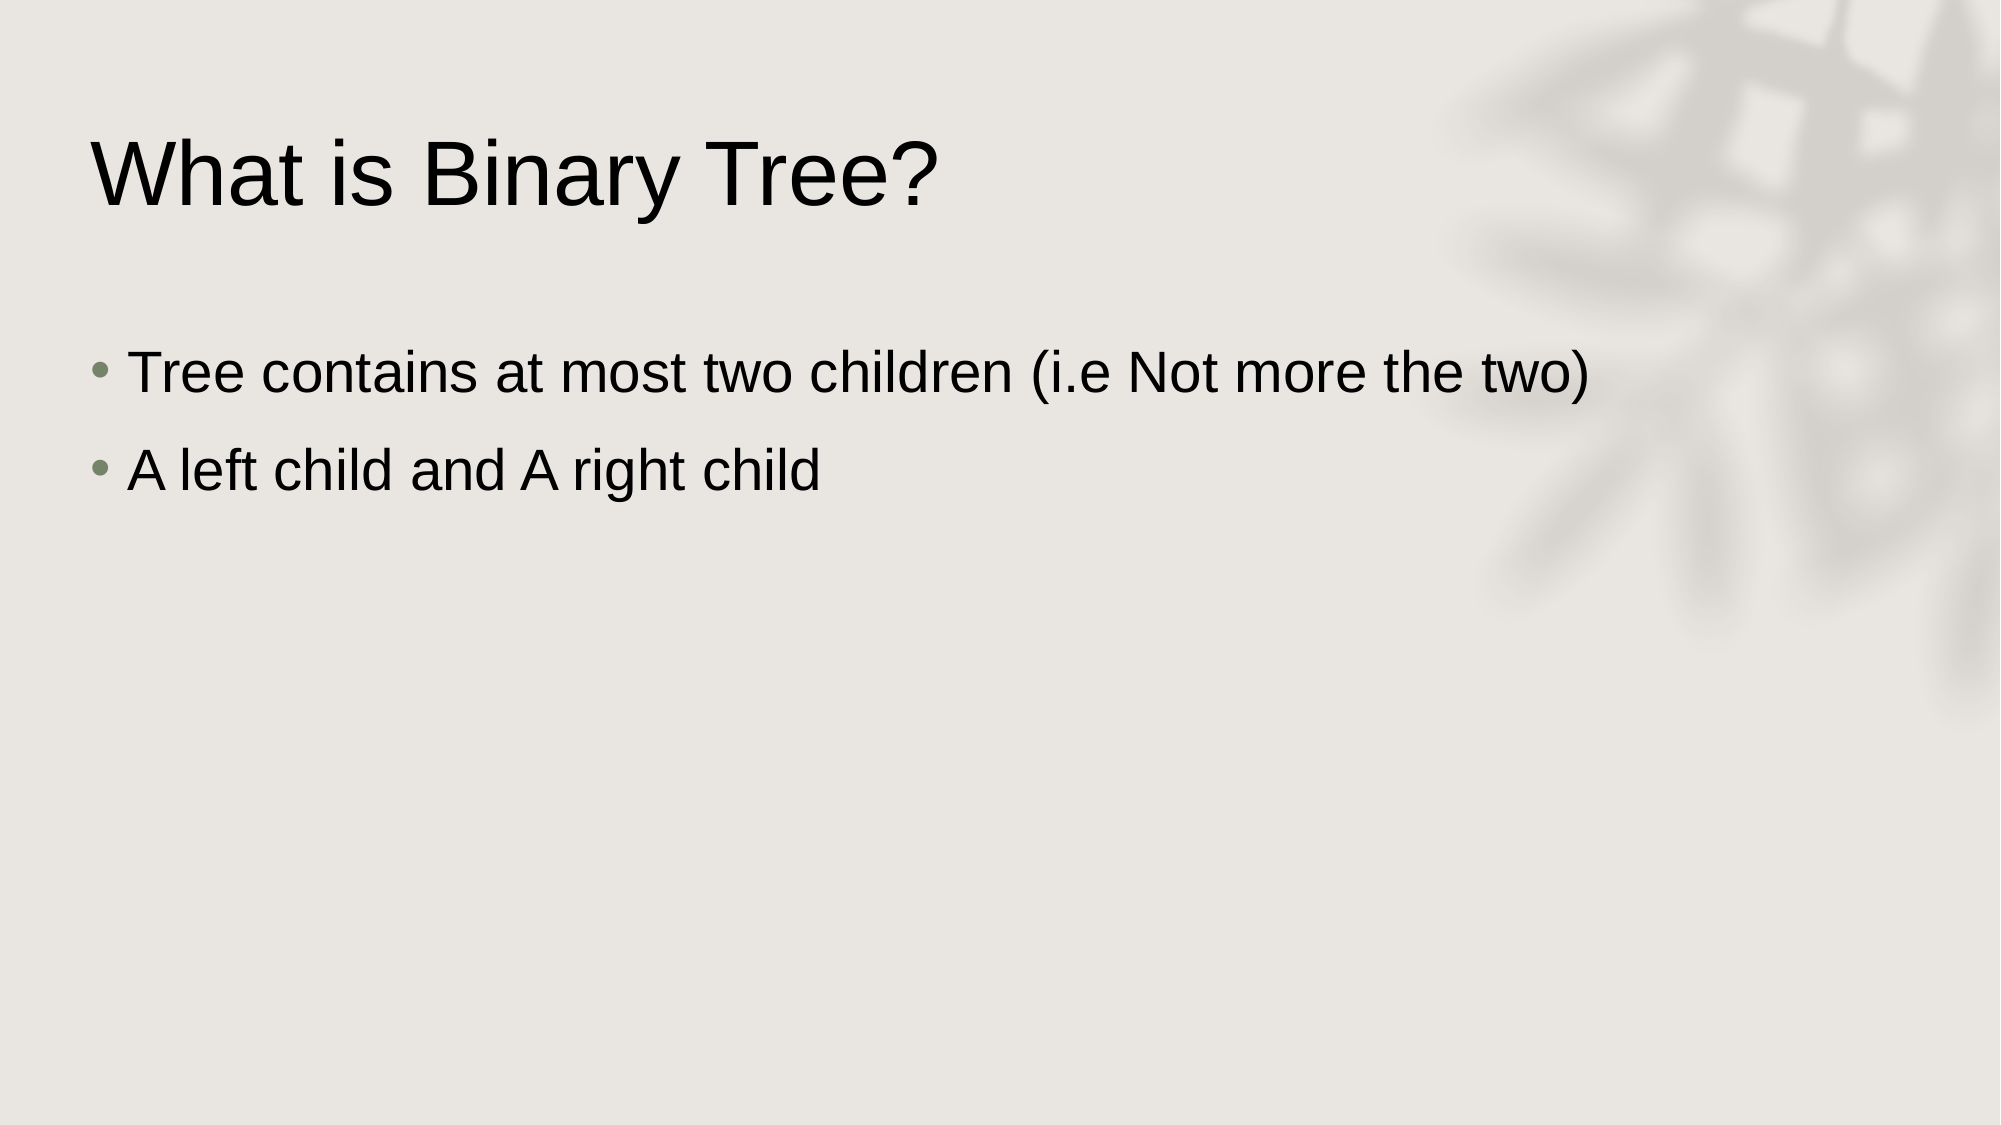

# What is Binary Tree?
Tree contains at most two children (i.e Not more the two)
A left child and A right child